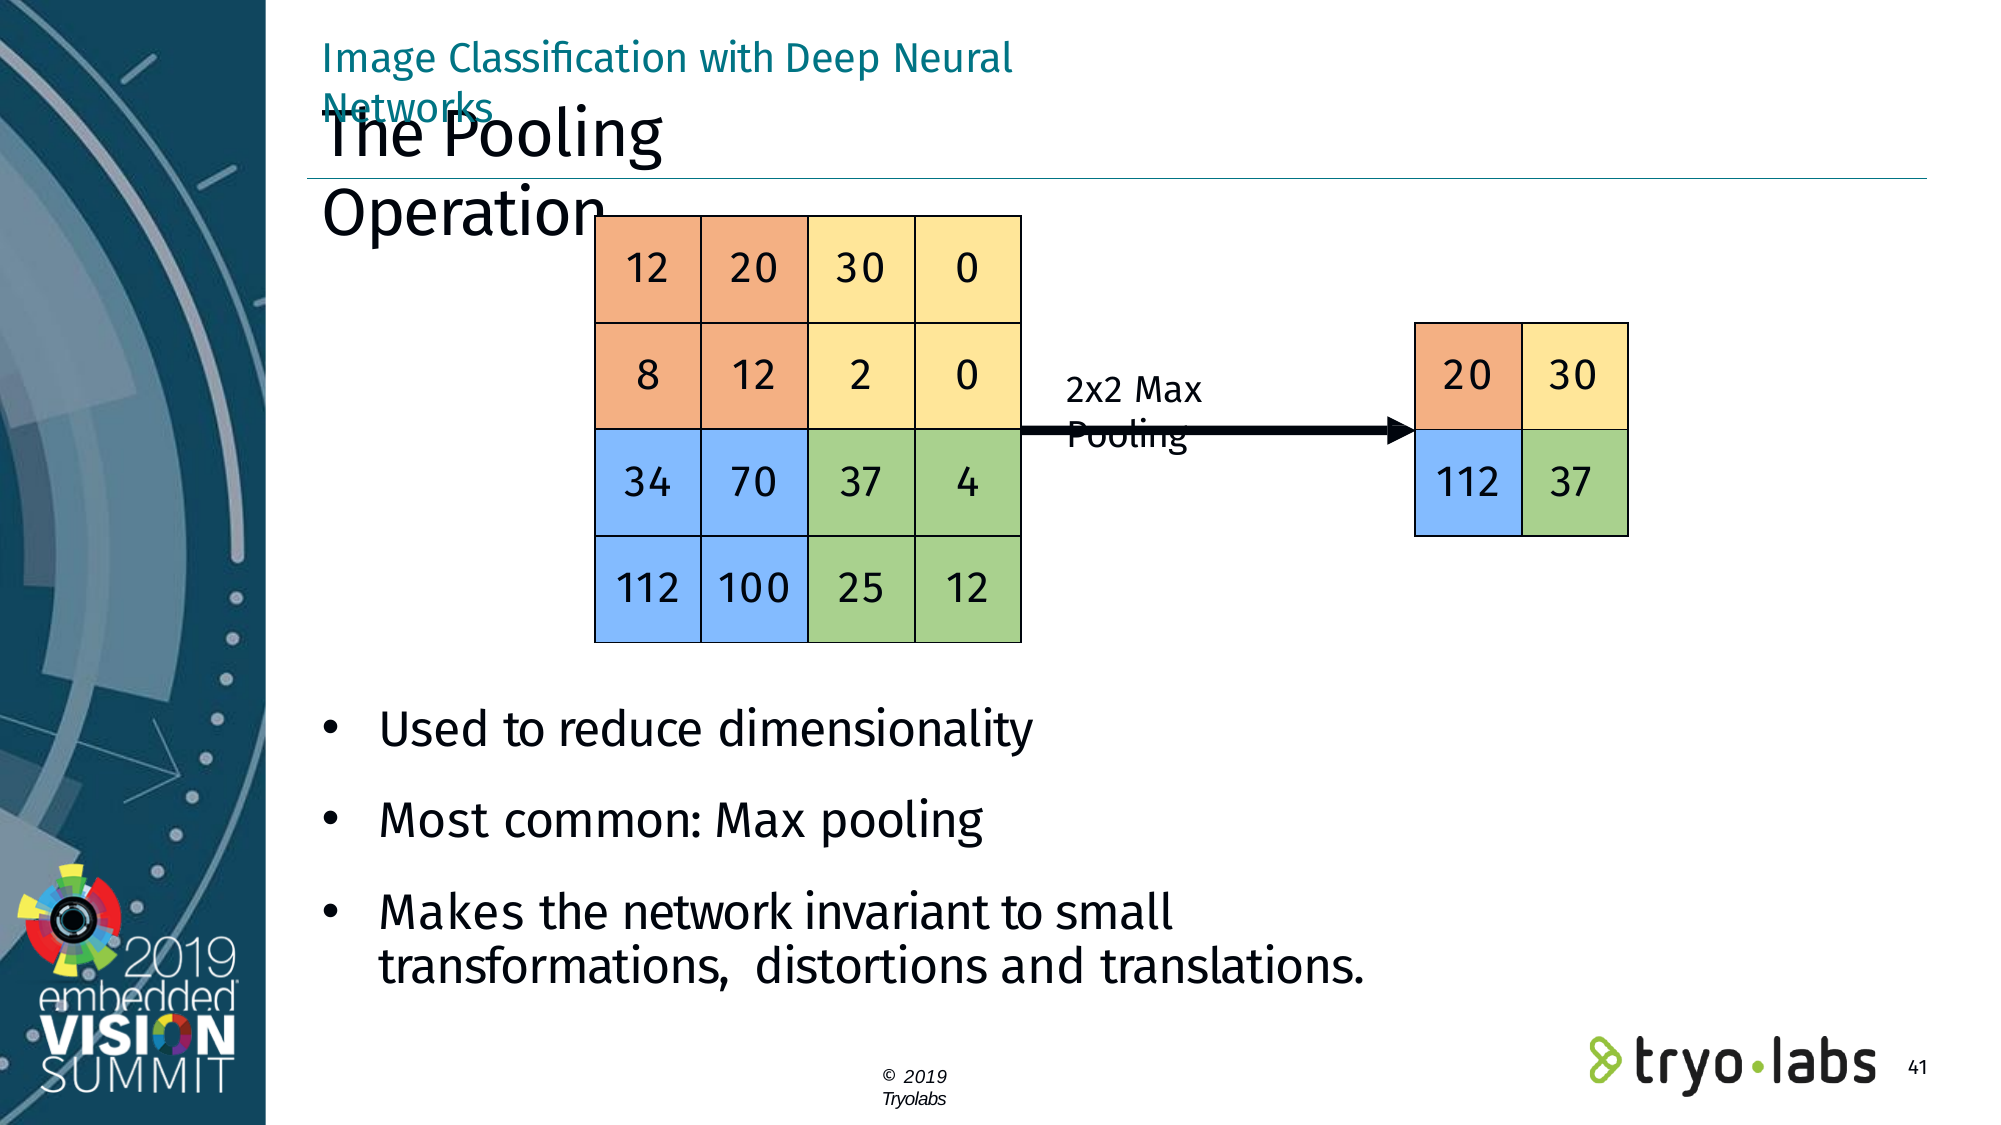

Image Classification with Deep Neural Networks
# The Pooling Operation

| 12 | 20 | 30 | 0 |
| --- | --- | --- | --- |
| 8 | 12 | 2 | 0 |
| 34 | 70 | 37 | 4 |
| 112 | 100 | 25 | 12 |
| 20 | 30 |
| --- | --- |
| 112 | 37 |
2x2 Max Pooling

Used to reduce dimensionality
Most common: Max pooling
Makes the network invariant to small transformations,  distortions and translations.

41
© 2019 Tryolabs